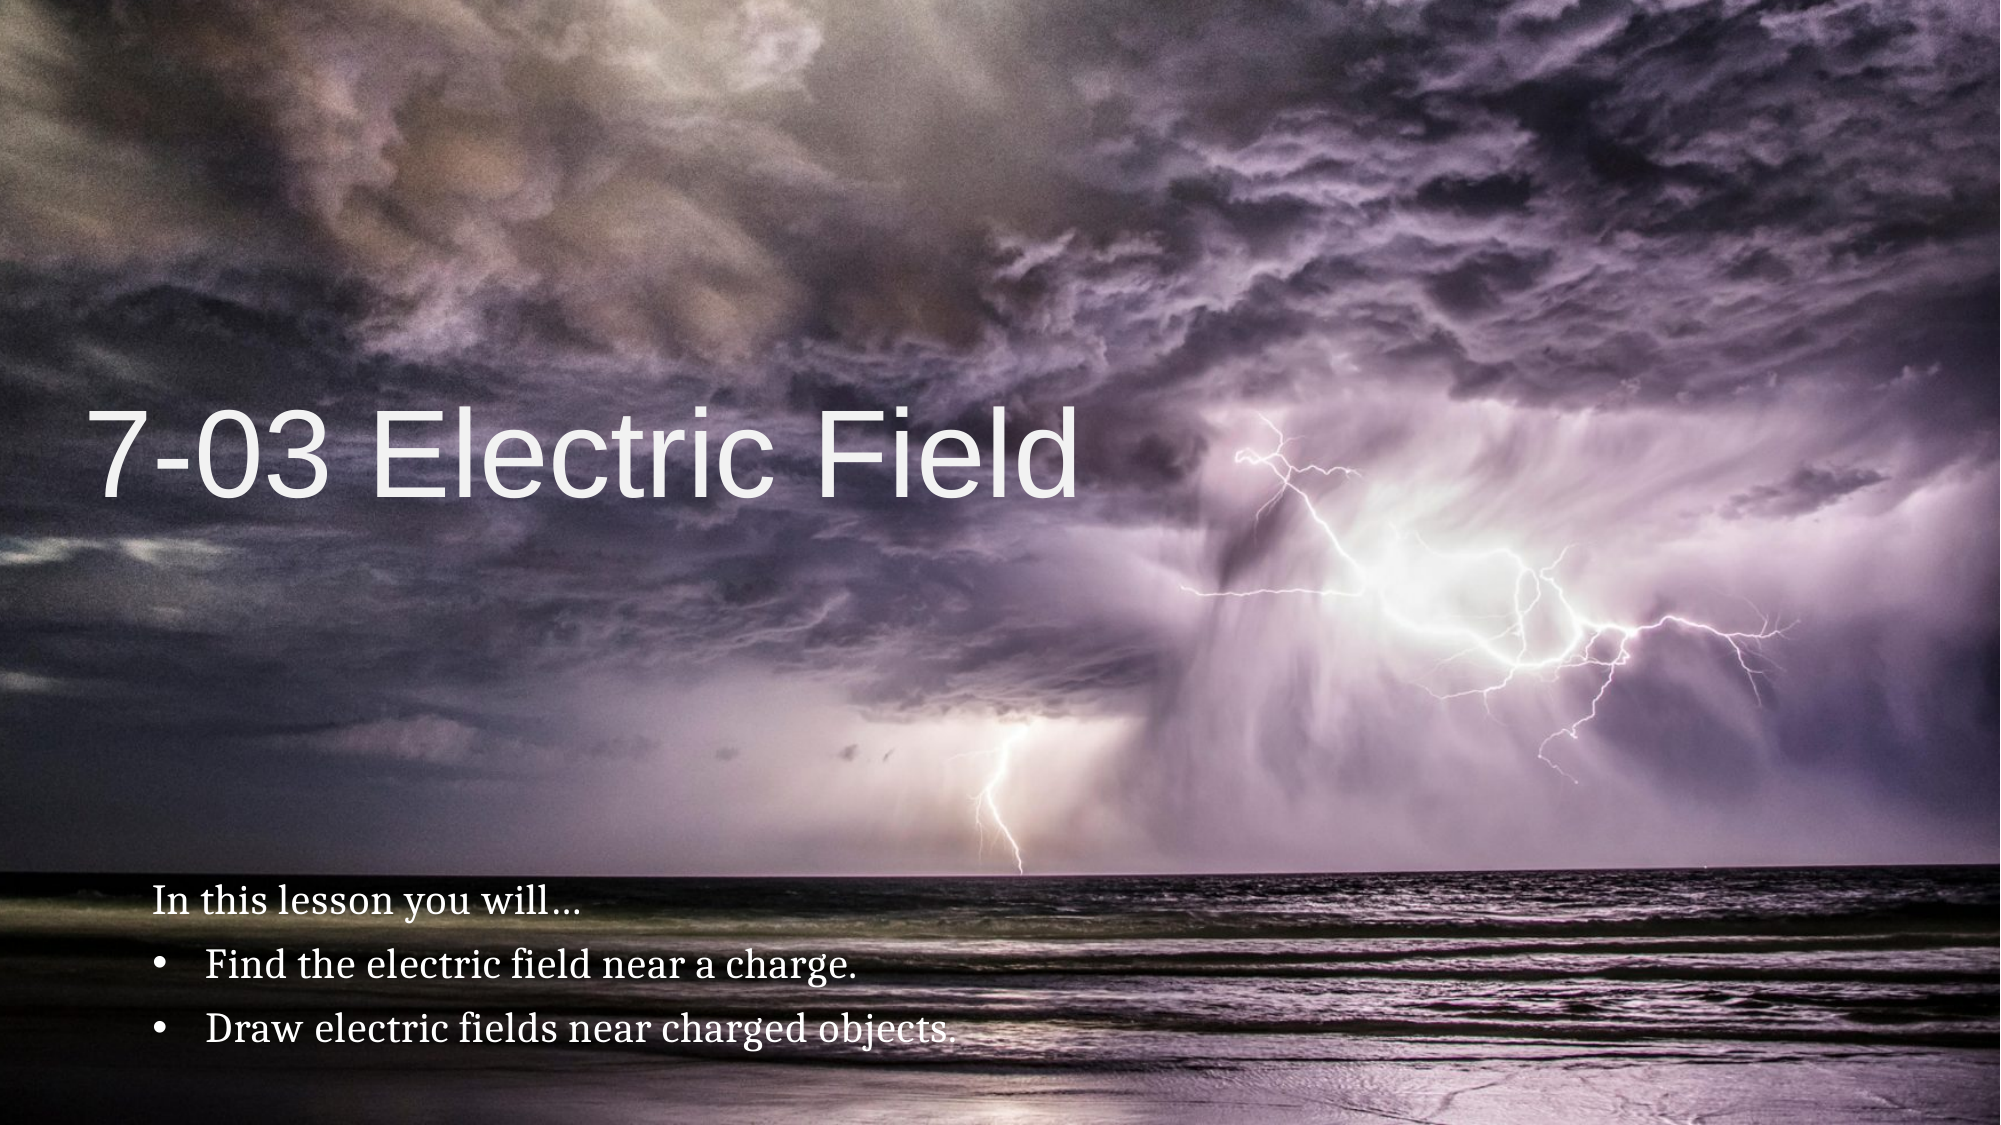

# 7-03 Electric Field
In this lesson you will…
Find the electric field near a charge.
Draw electric fields near charged objects.